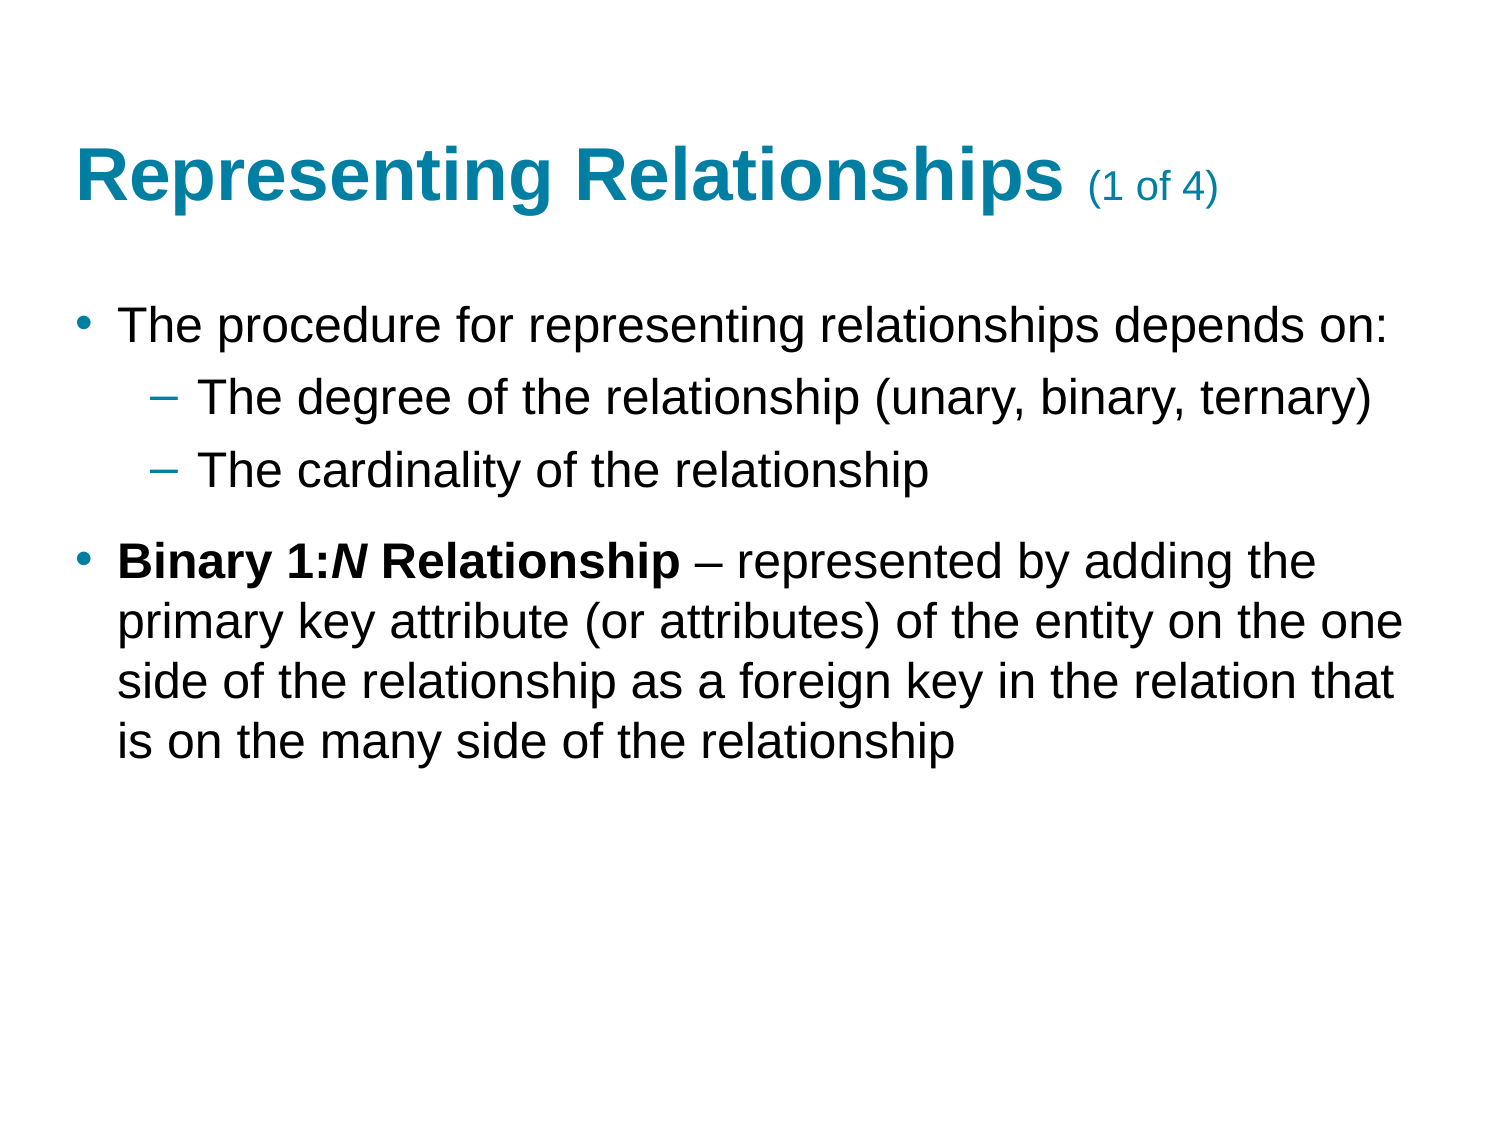

# Representing Relationships (1 of 4)
The procedure for representing relationships depends on:
The degree of the relationship (unary, binary, ternary)
The cardinality of the relationship
Binary 1:N Relationship – represented by adding the primary key attribute (or attributes) of the entity on the one side of the relationship as a foreign key in the relation that is on the many side of the relationship